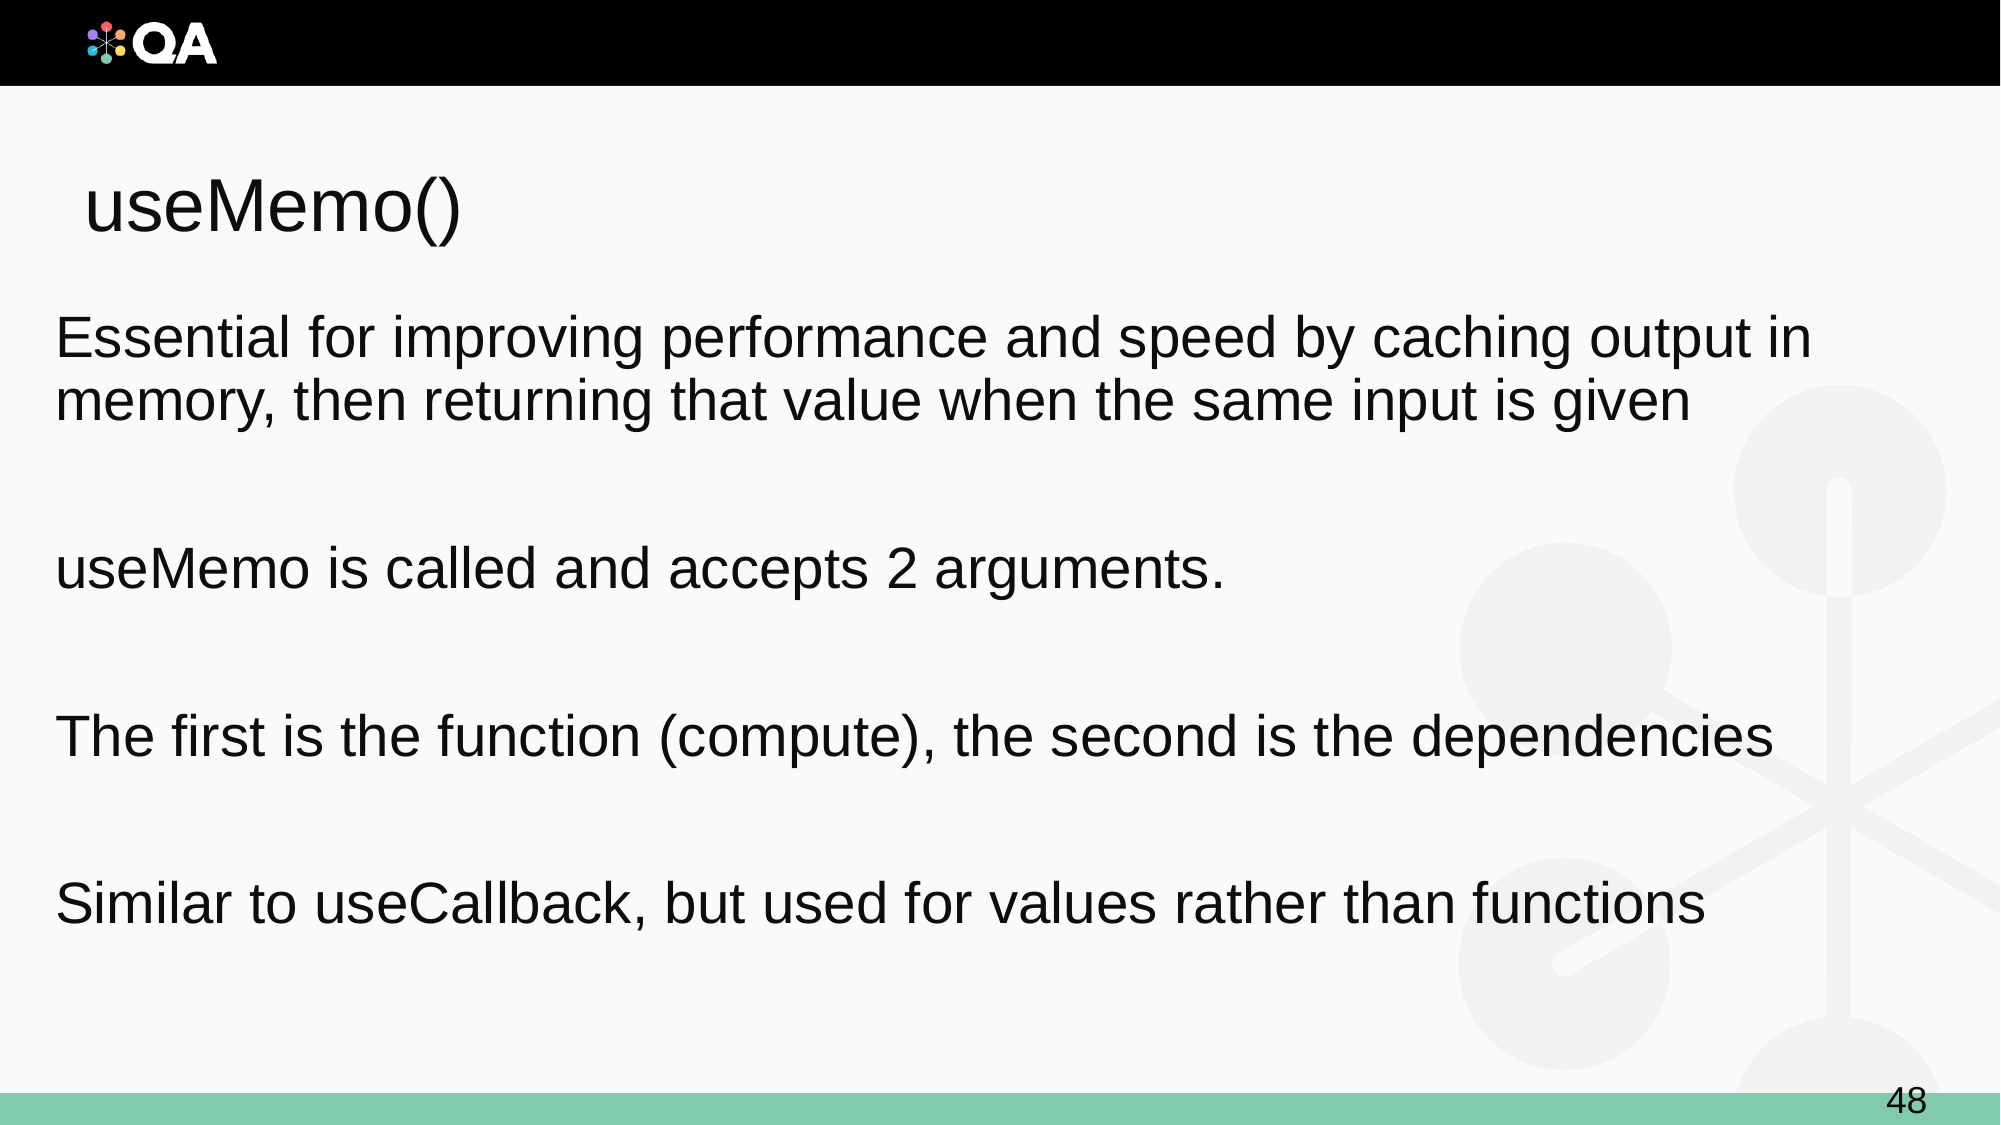

# useMemo()

Essential for improving performance and speed by caching output in memory, then returning that value when the same input is given

useMemo is called and accepts 2 arguments.

The first is the function (compute), the second is the dependencies

Similar to useCallback, but used for values rather than functions

48